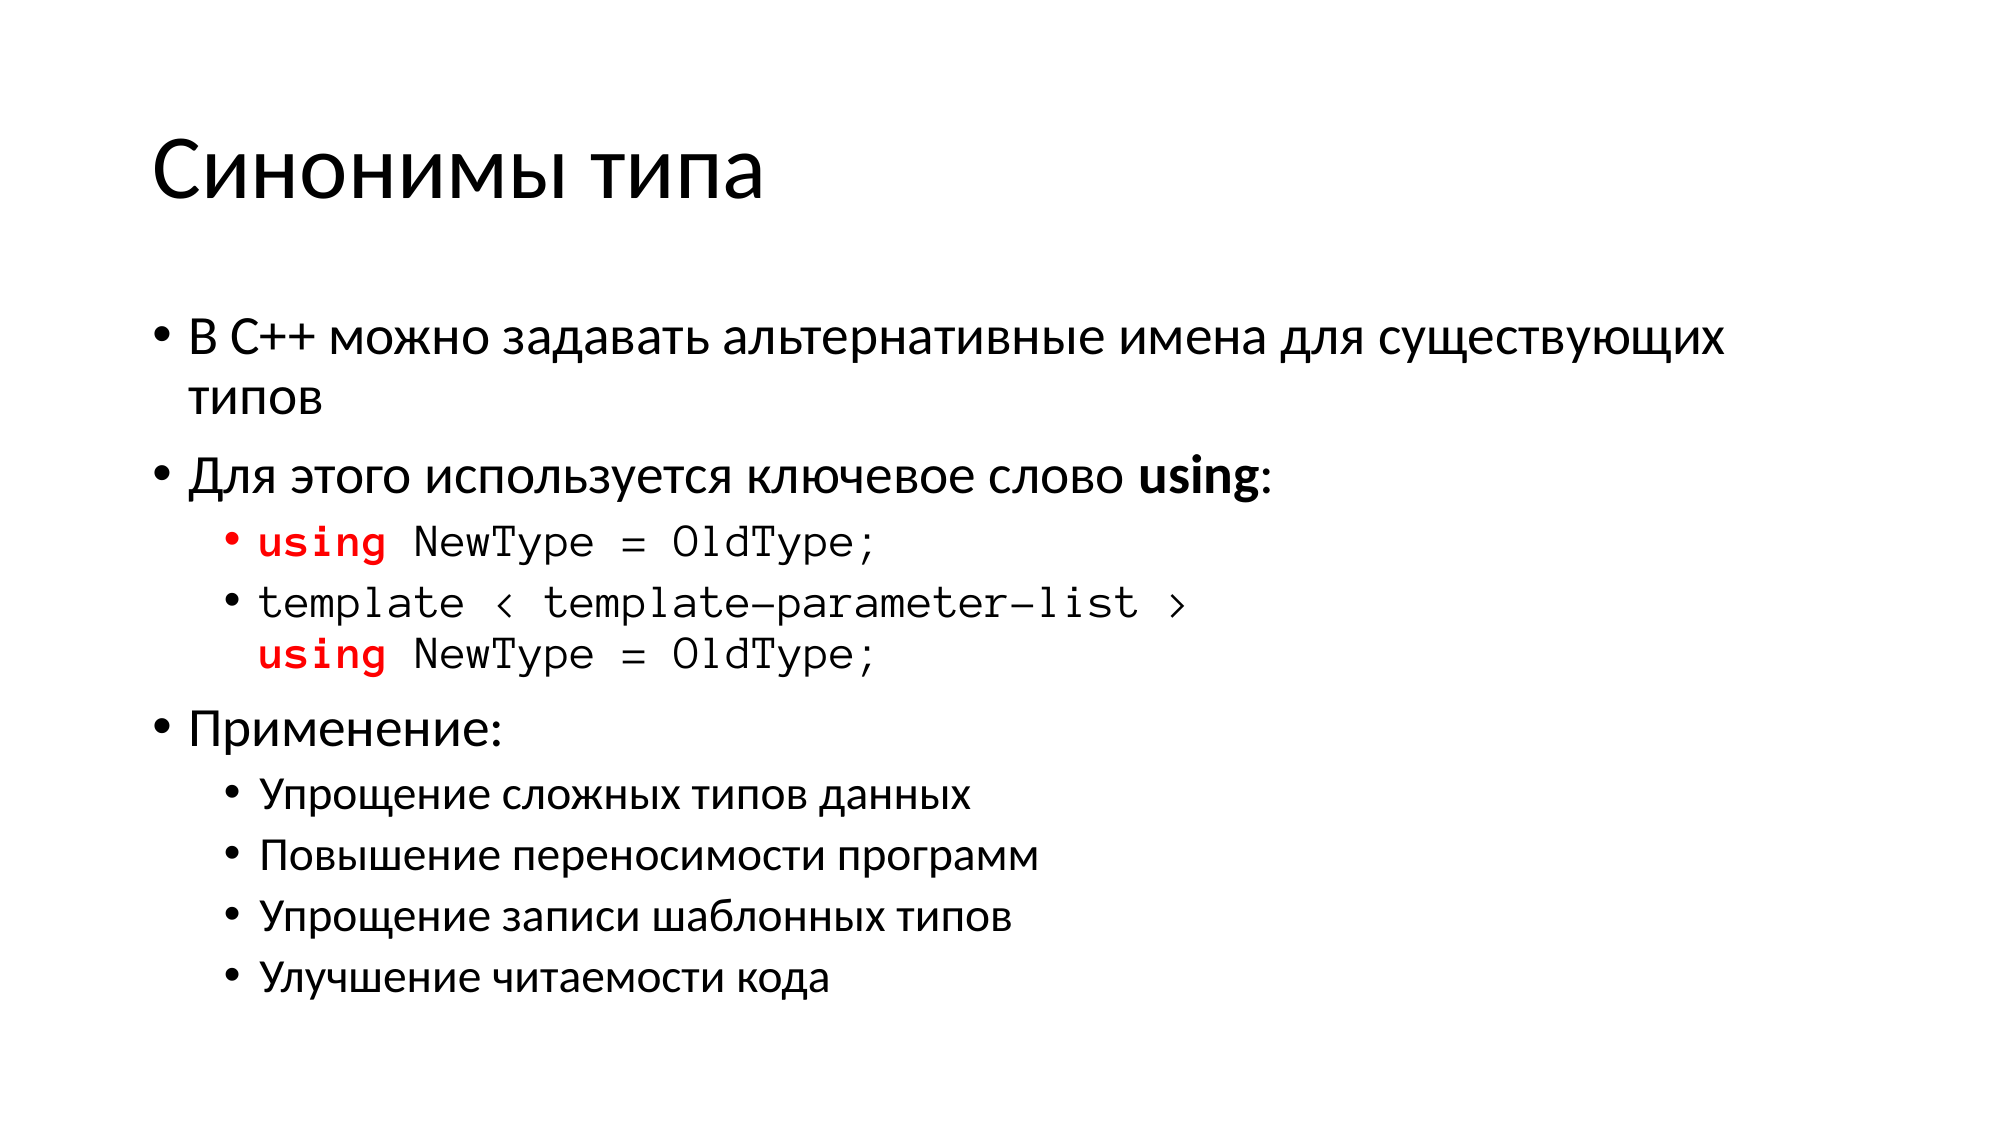

# Синонимы типа
В C++ можно задавать альтернативные имена для существующих типов
Для этого используется ключевое слово using:
using NewType = OldType;
template < template-parameter-list >
using NewType = OldType;
Применение:
Упрощение сложных типов данных
Повышение переносимости программ
Упрощение записи шаблонных типов
Улучшение читаемости кода